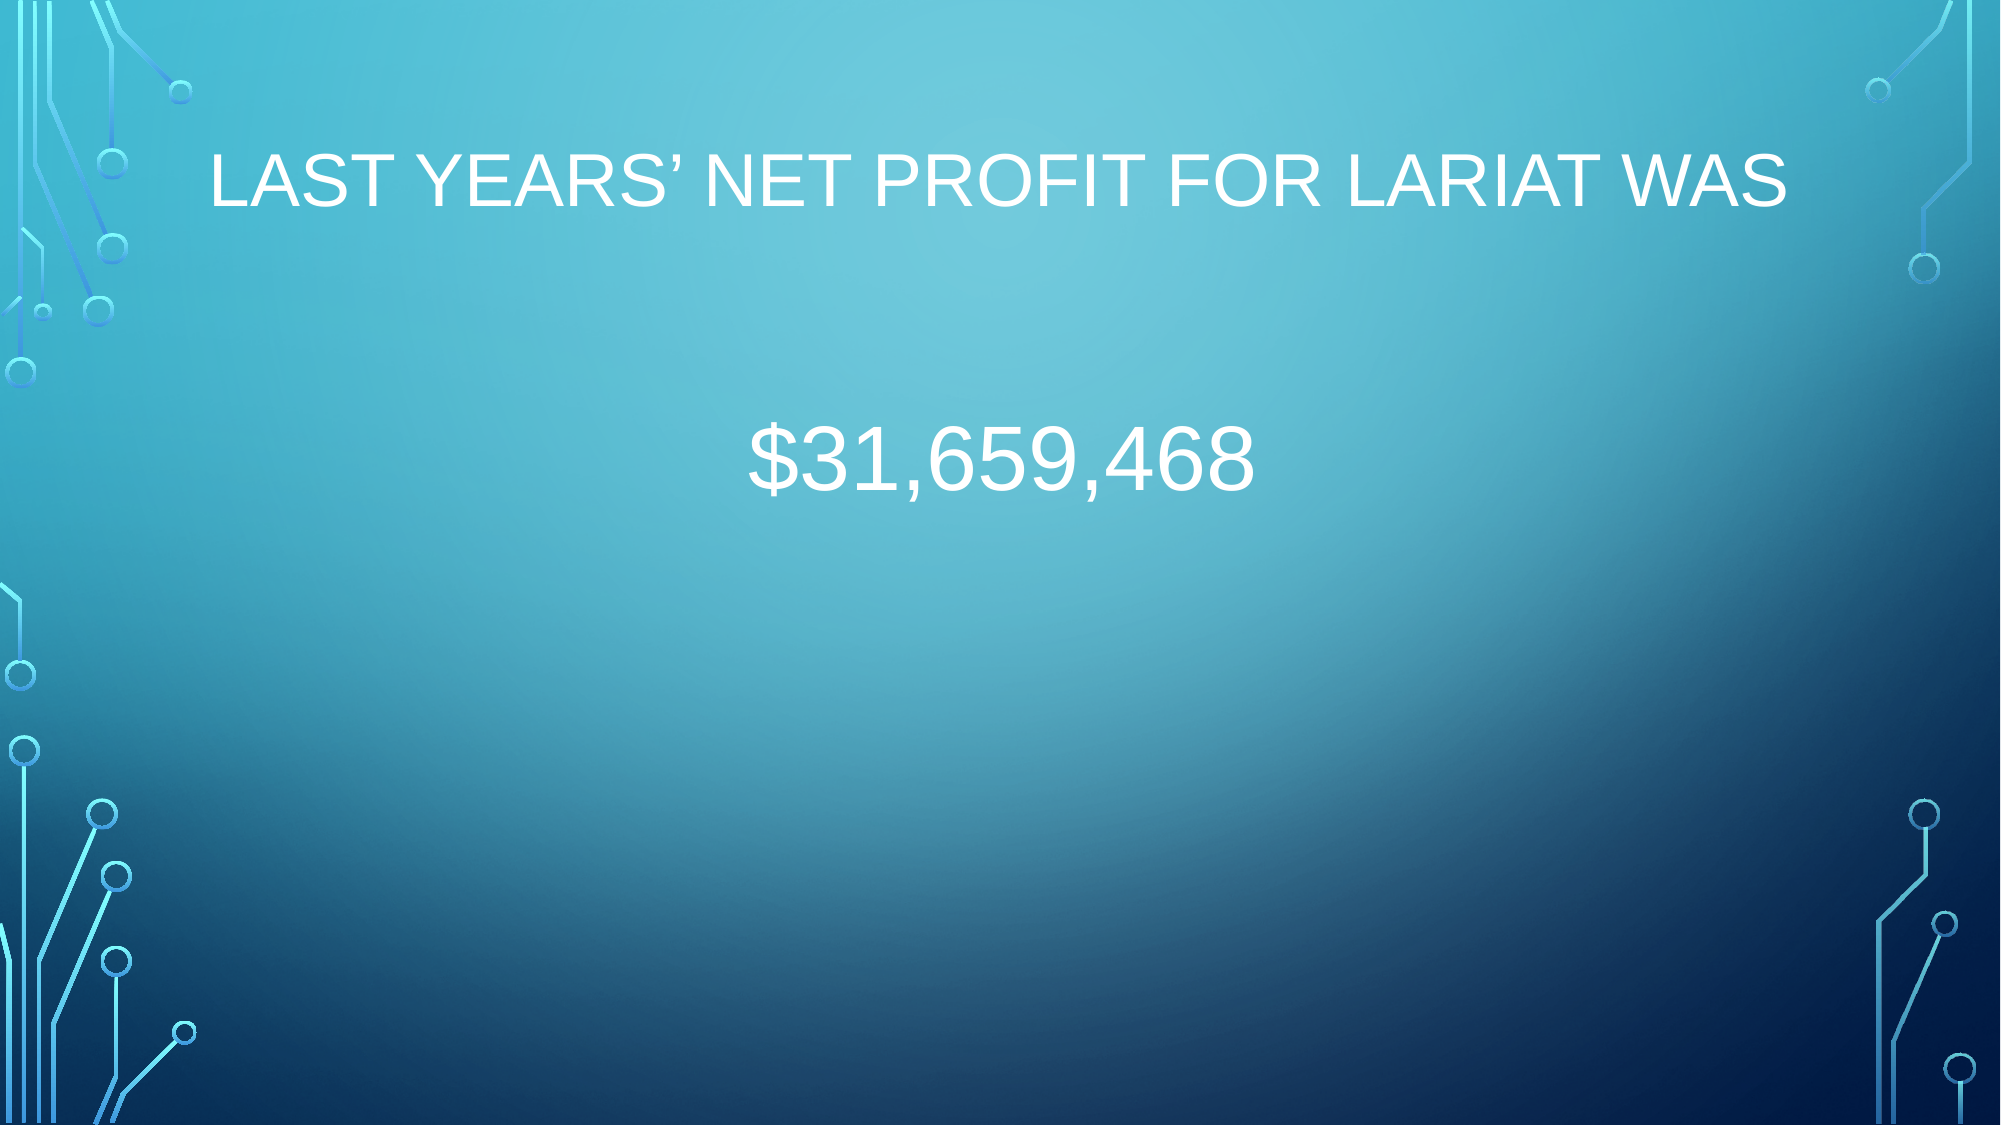

# Last years’ net profit for lariat was
                                       $31,659,468